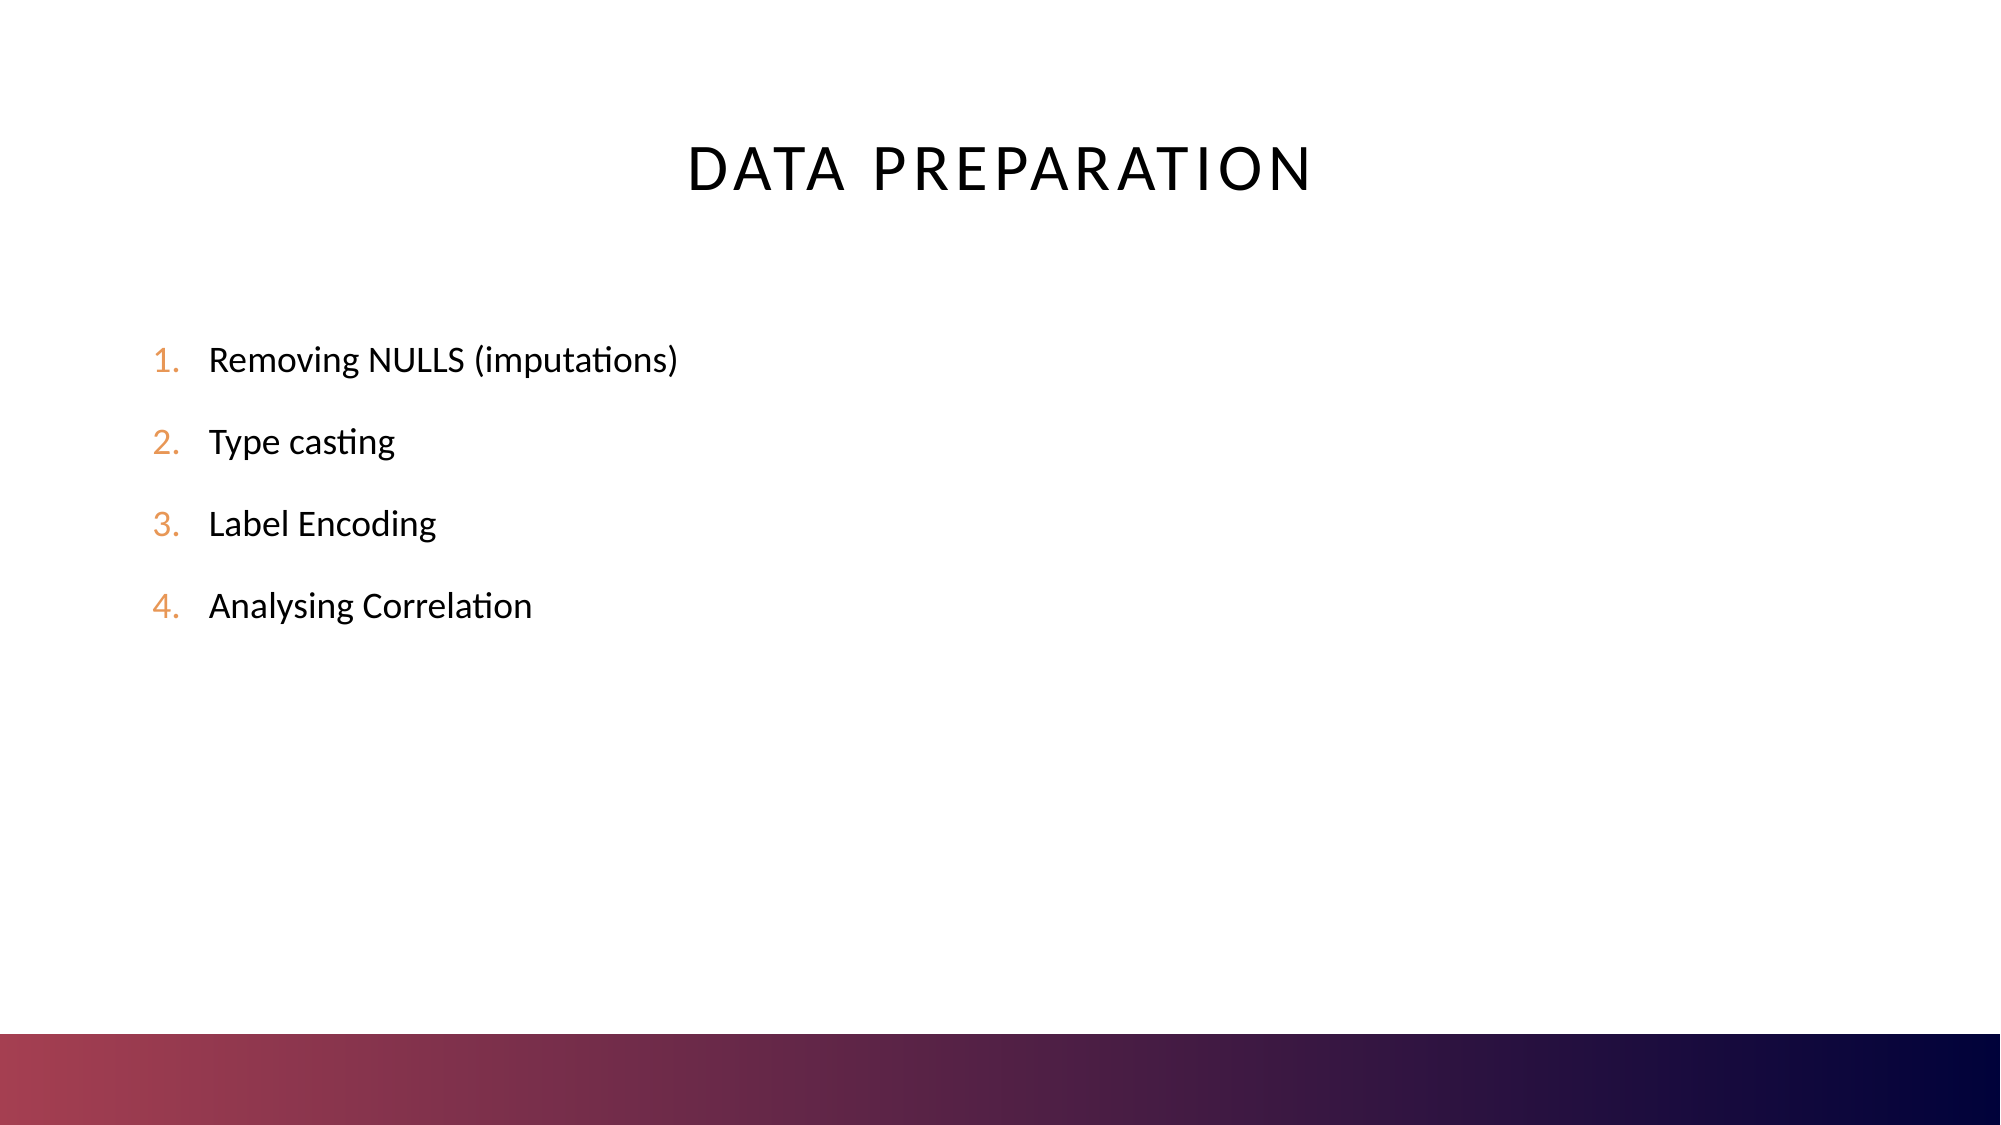

# Data Preparation
Removing NULLS (imputations)
Type casting
Label Encoding
Analysing Correlation